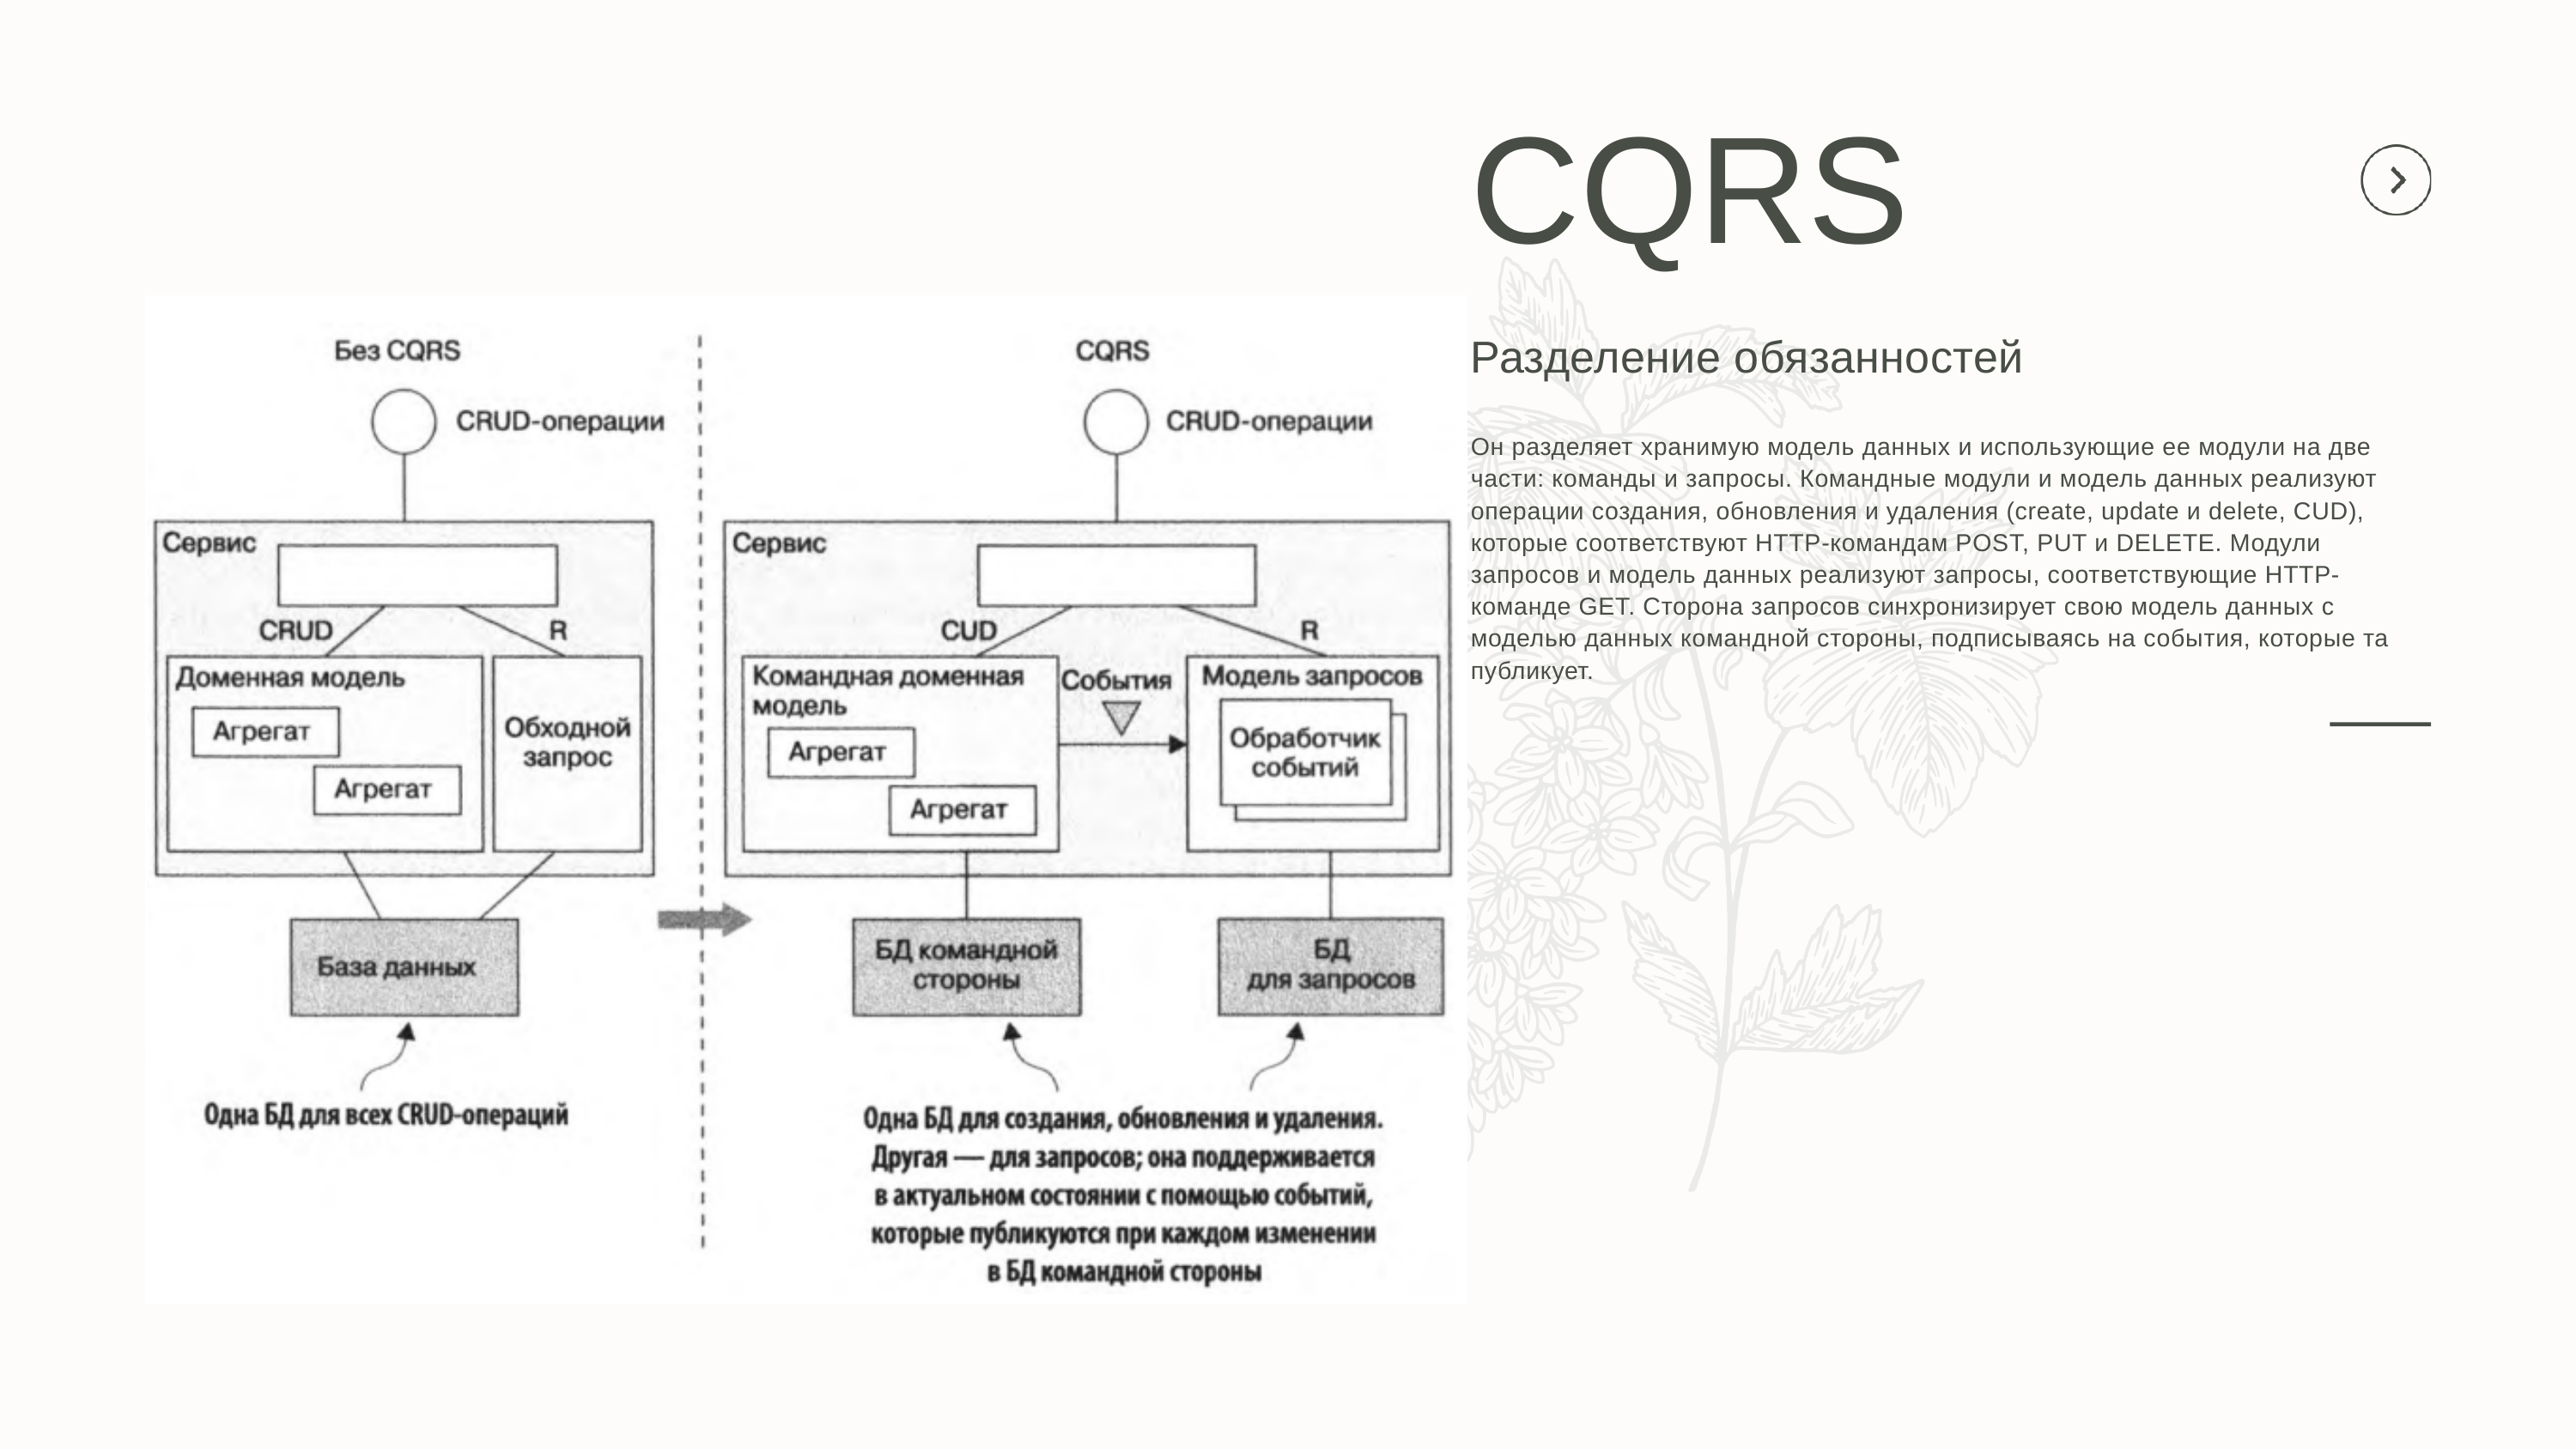

CQRS
Разделение обязанностей
Он разделяет хранимую модель данных и использующие ее модули на две части: команды и запросы. Командные модули и модель данных реализуют операции создания, обновления и удаления (create, update и delete, CUD), которые соответствуют НТТР-командам POST, PUT и DELETE. Модули запросов и модель данных реализуют запросы, соответствующие HTTP-команде GET. Сторона запросов синхронизирует свою модель данных с моделью данных командной стороны, подписываясь на события, которые та публикует.